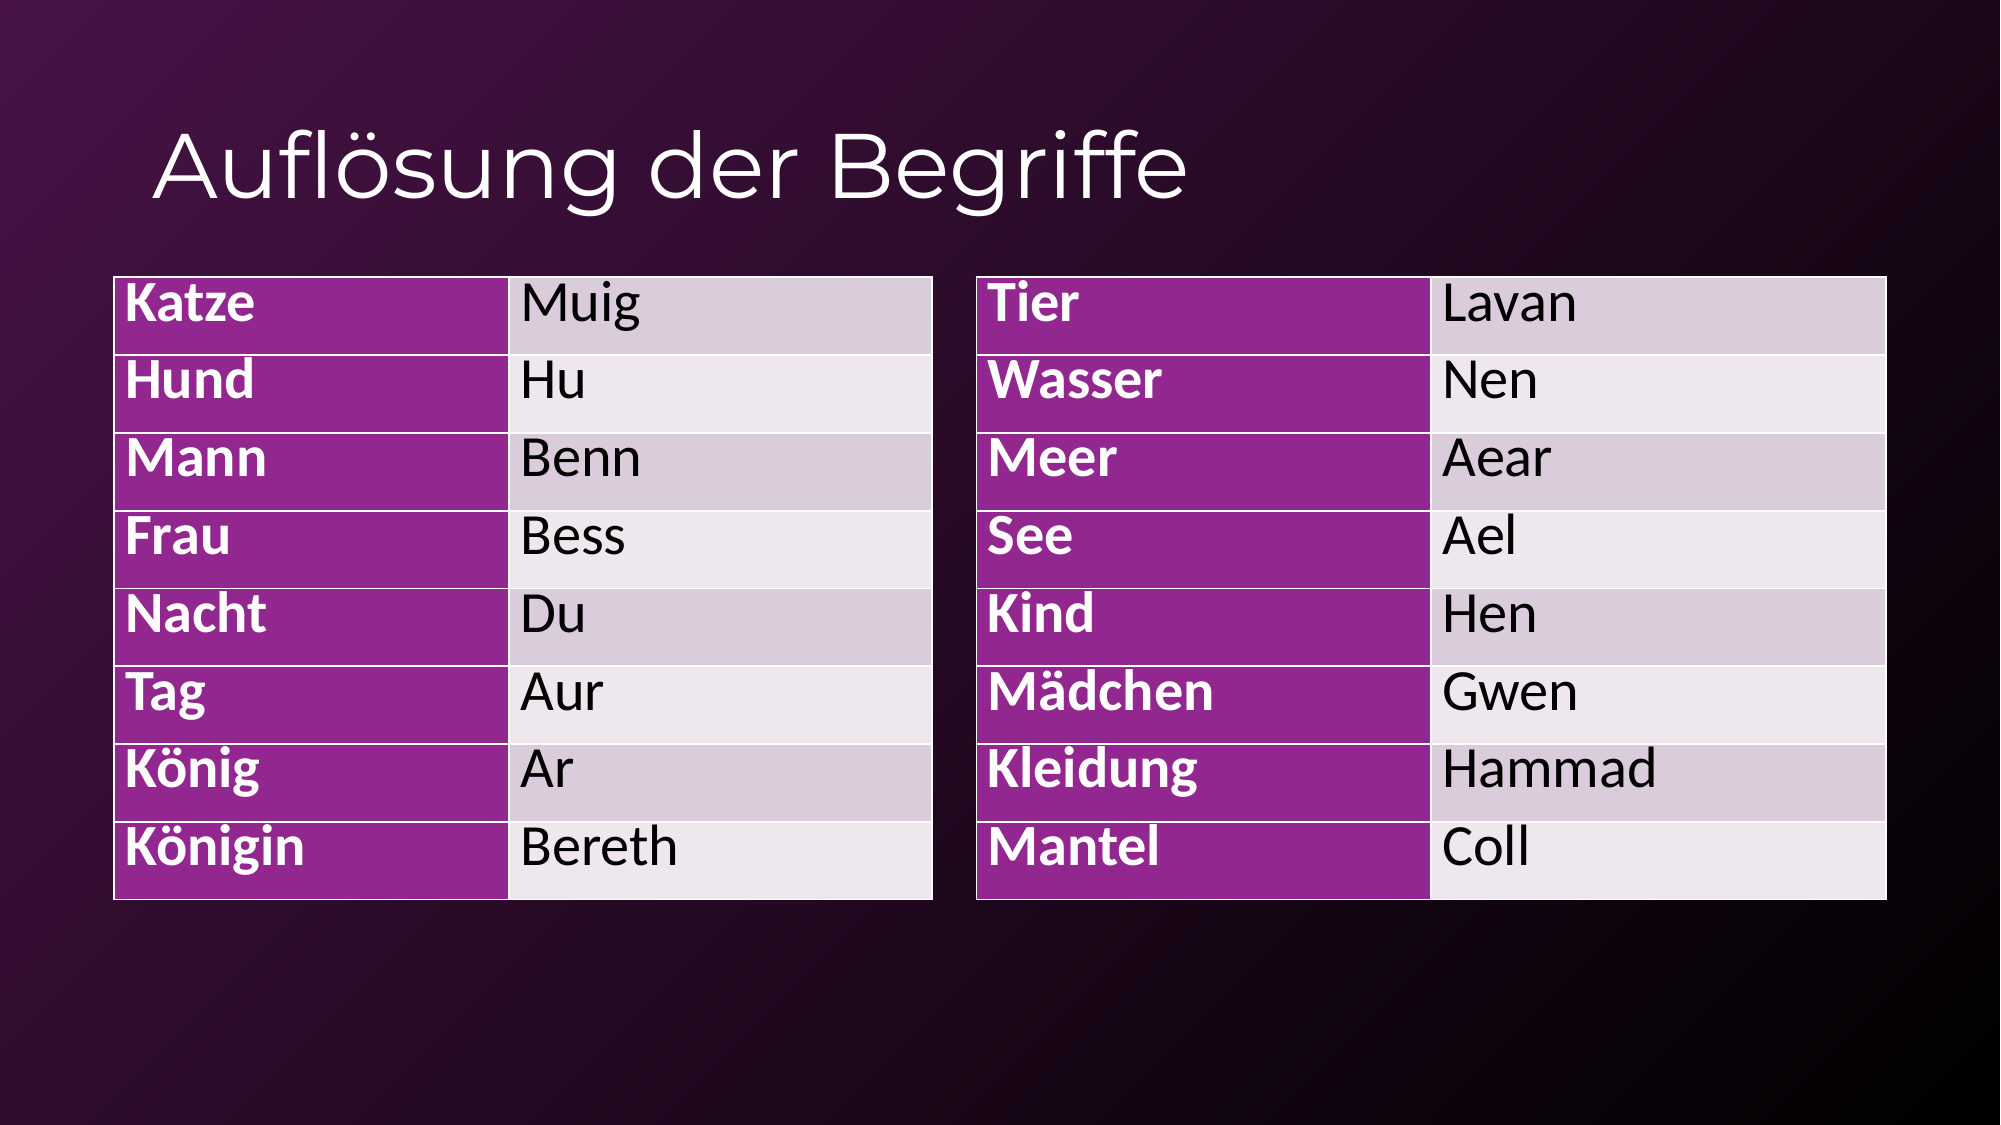

# Auflösung der Begriffe
| Katze | Muig |
| --- | --- |
| Hund | Hu |
| Mann | Benn |
| Frau | Bess |
| Nacht | Du |
| Tag | Aur |
| König | Ar |
| Königin | Bereth |
| Tier | Lavan |
| --- | --- |
| Wasser | Nen |
| Meer | Aear |
| See | Ael |
| Kind | Hen |
| Mädchen | Gwen |
| Kleidung | Hammad |
| Mantel | Coll |